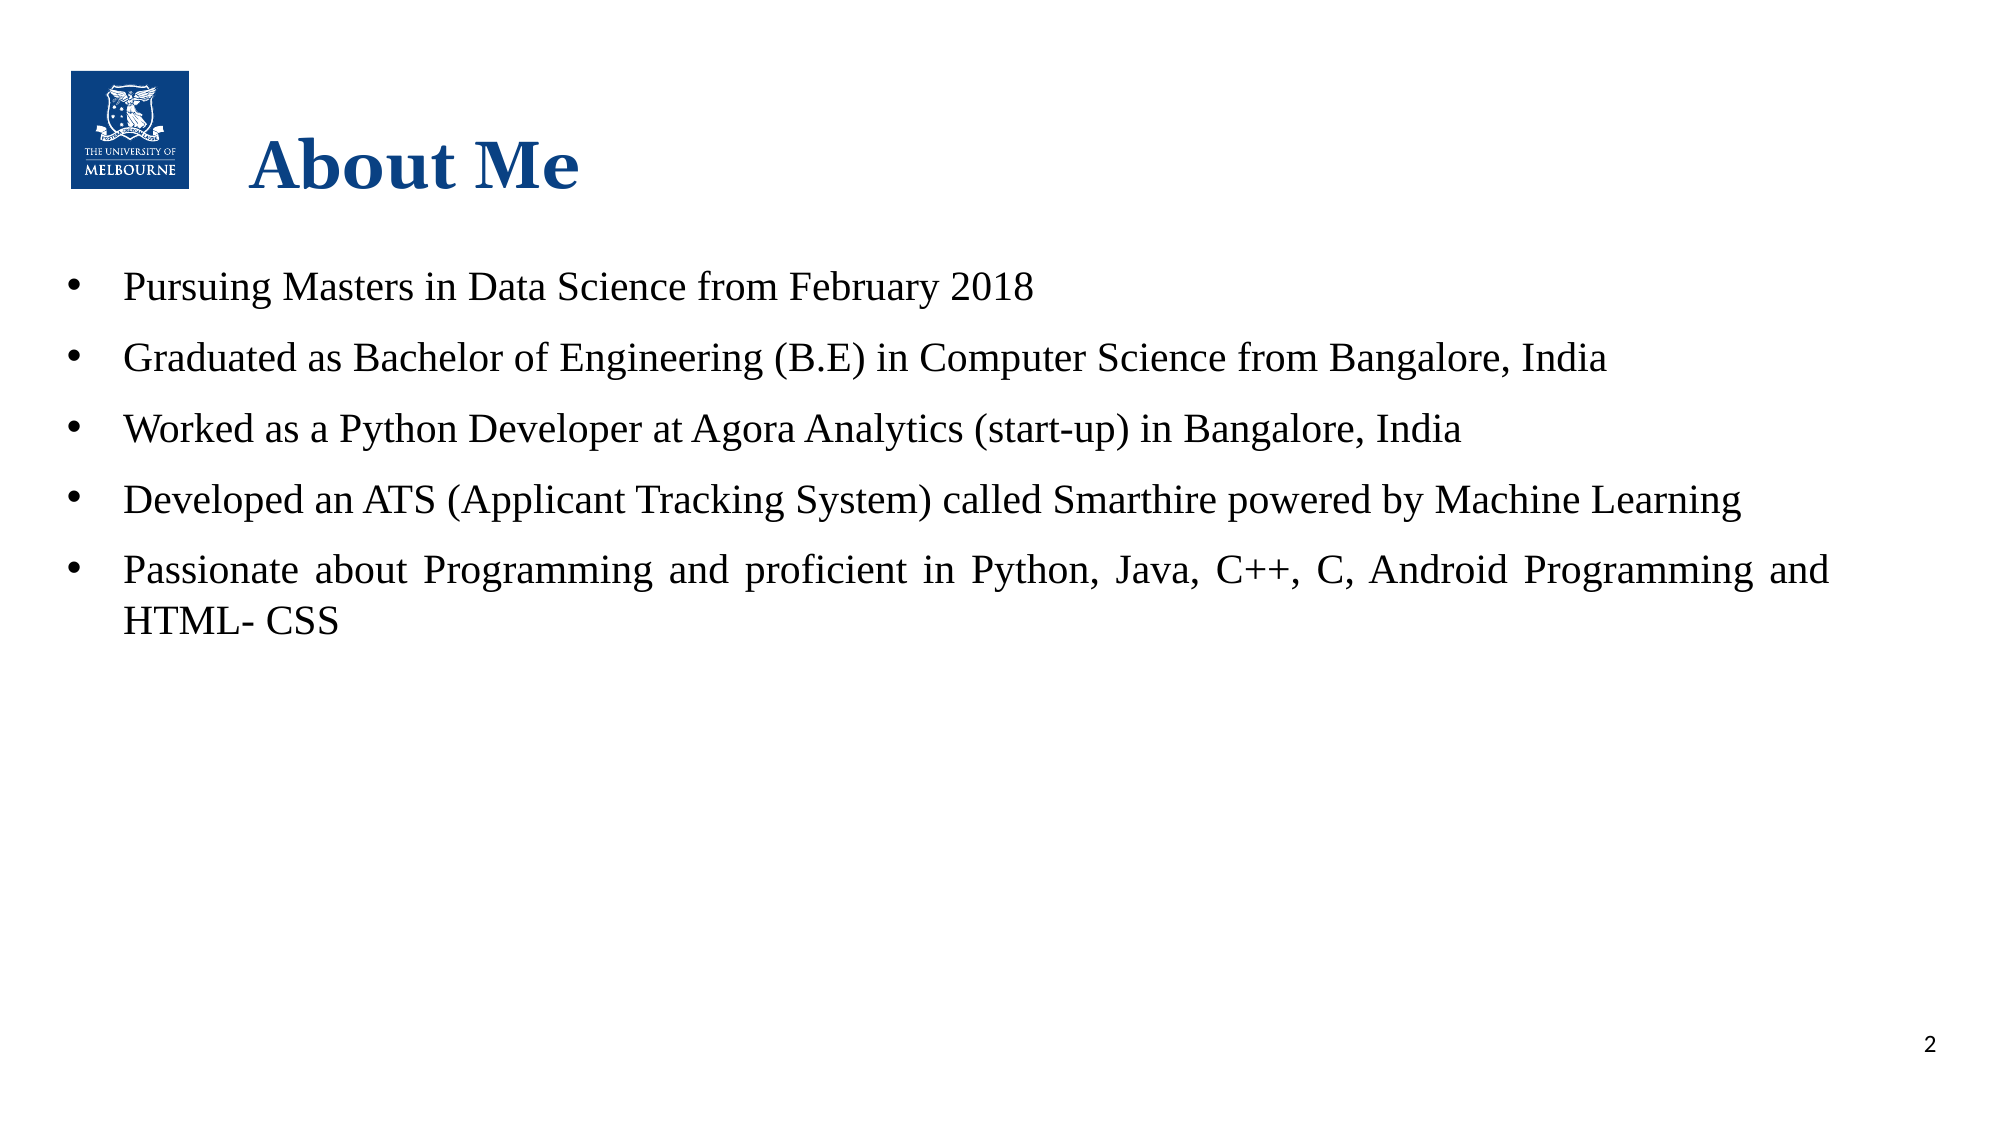

# About Me
Pursuing Masters in Data Science from February 2018
Graduated as Bachelor of Engineering (B.E) in Computer Science from Bangalore, India
Worked as a Python Developer at Agora Analytics (start-up) in Bangalore, India
Developed an ATS (Applicant Tracking System) called Smarthire powered by Machine Learning
Passionate about Programming and proficient in Python, Java, C++, C, Android Programming and HTML- CSS

2